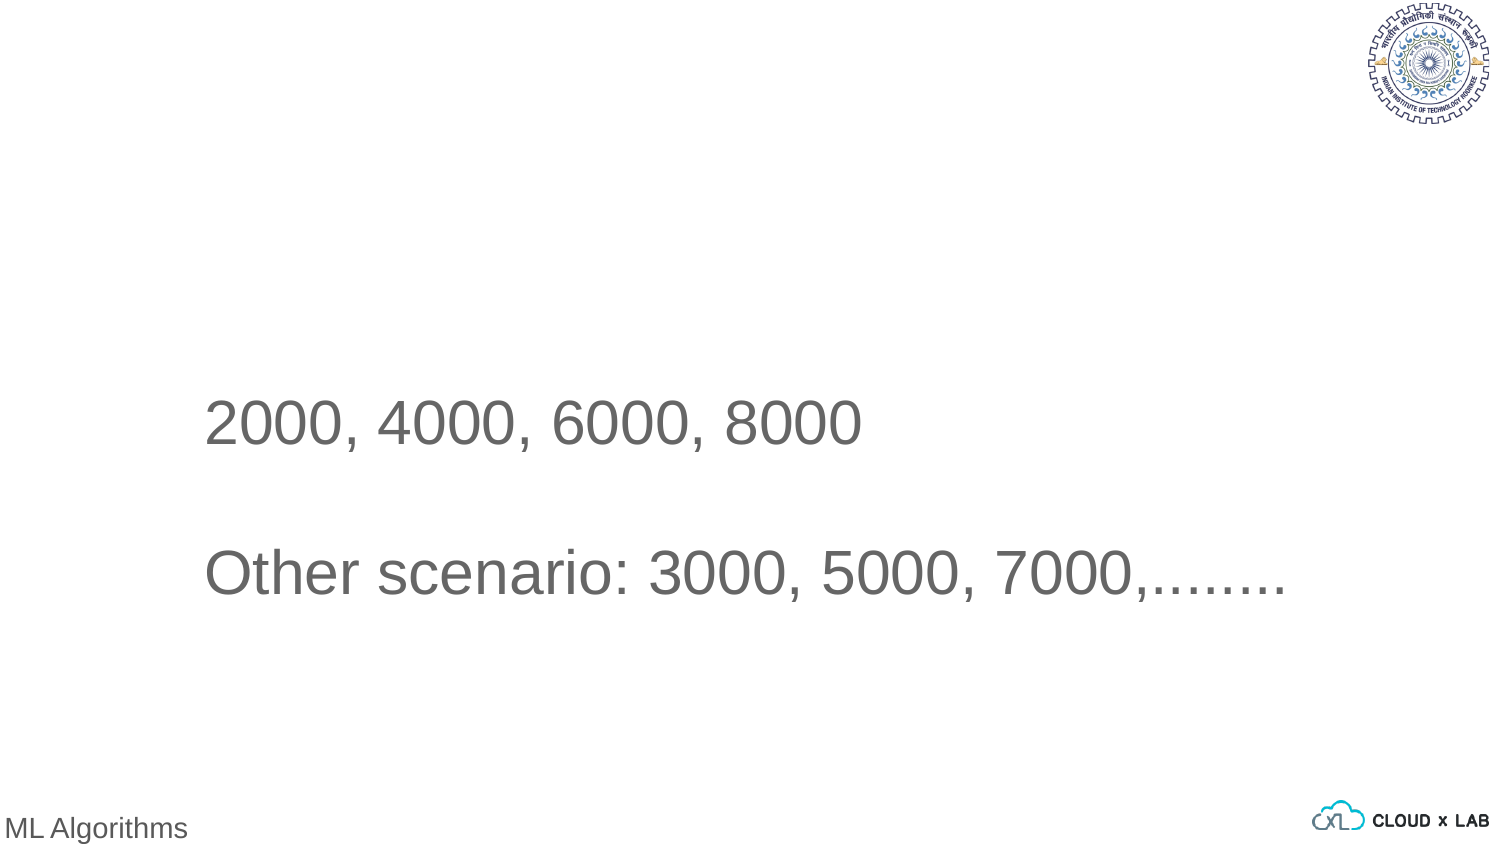

2000, 4000, 6000, 8000

Other scenario: 3000, 5000, 7000,........